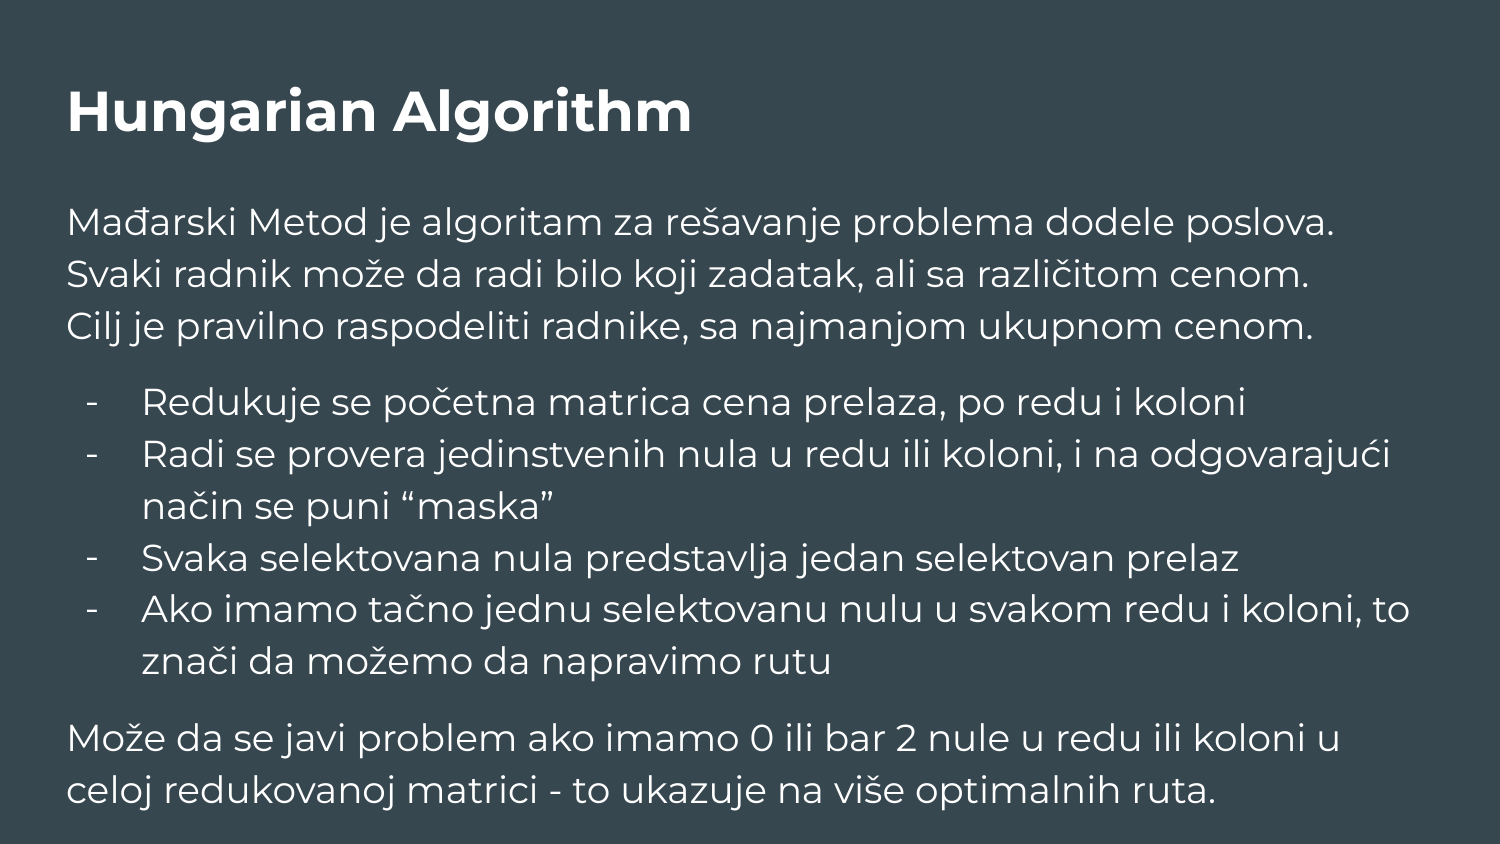

Hungarian Algorithm
Mađarski Metod je algoritam za rešavanje problema dodele poslova.
Svaki radnik može da radi bilo koji zadatak, ali sa različitom cenom.
Cilj je pravilno raspodeliti radnike, sa najmanjom ukupnom cenom.
Redukuje se početna matrica cena prelaza, po redu i koloni
Radi se provera jedinstvenih nula u redu ili koloni, i na odgovarajući način se puni “maska”
Svaka selektovana nula predstavlja jedan selektovan prelaz
Ako imamo tačno jednu selektovanu nulu u svakom redu i koloni, to znači da možemo da napravimo rutu
Može da se javi problem ako imamo 0 ili bar 2 nule u redu ili koloni u celoj redukovanoj matrici - to ukazuje na više optimalnih ruta.